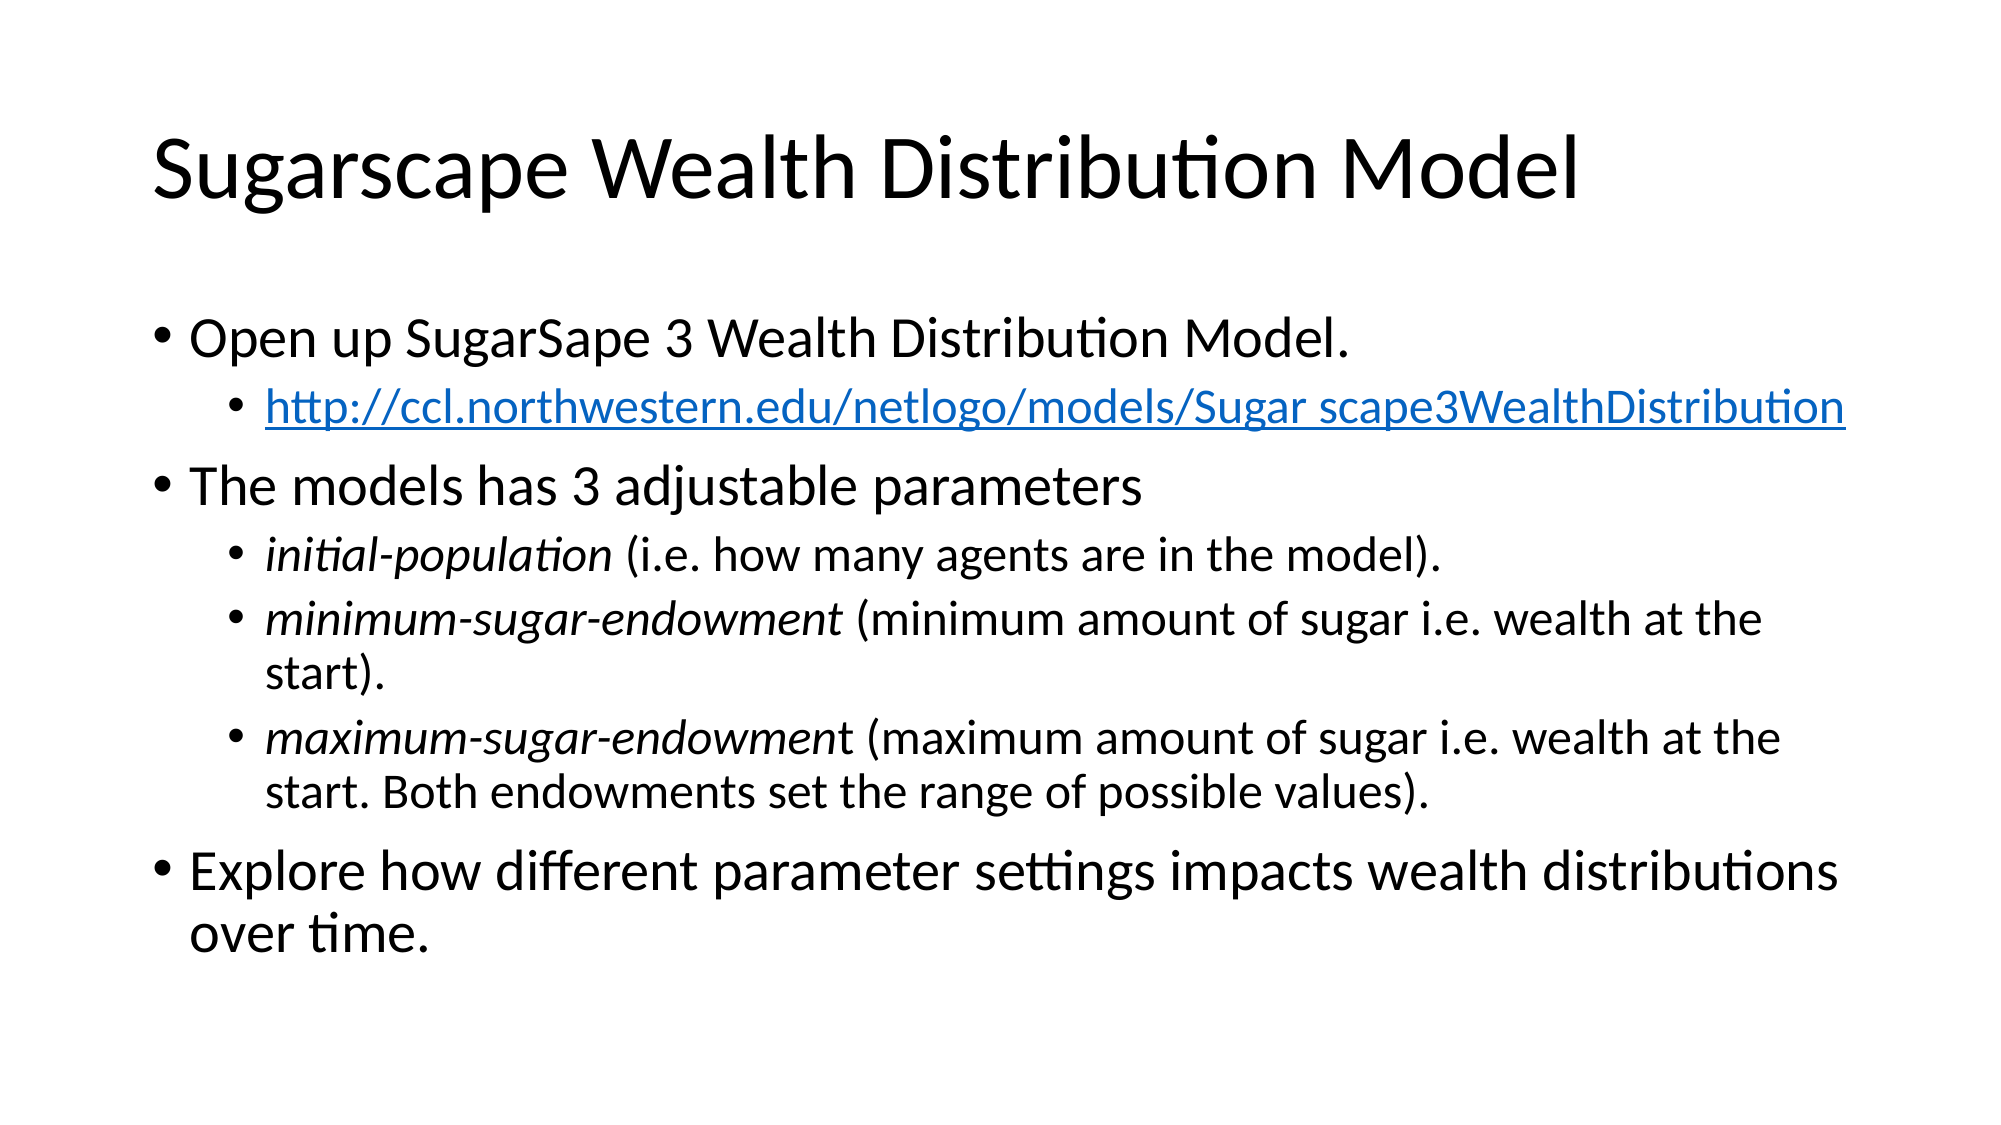

# Sugarscape Wealth Distribution Model
Open up SugarSape 3 Wealth Distribution Model.
http://ccl.northwestern.edu/netlogo/models/Sugar scape3WealthDistribution
The models has 3 adjustable parameters
initial-population (i.e. how many agents are in the model).
minimum-sugar-endowment (minimum amount of sugar i.e. wealth at the start).
maximum-sugar-endowment (maximum amount of sugar i.e. wealth at the start. Both endowments set the range of possible values).
Explore how different parameter settings impacts wealth distributions over time.